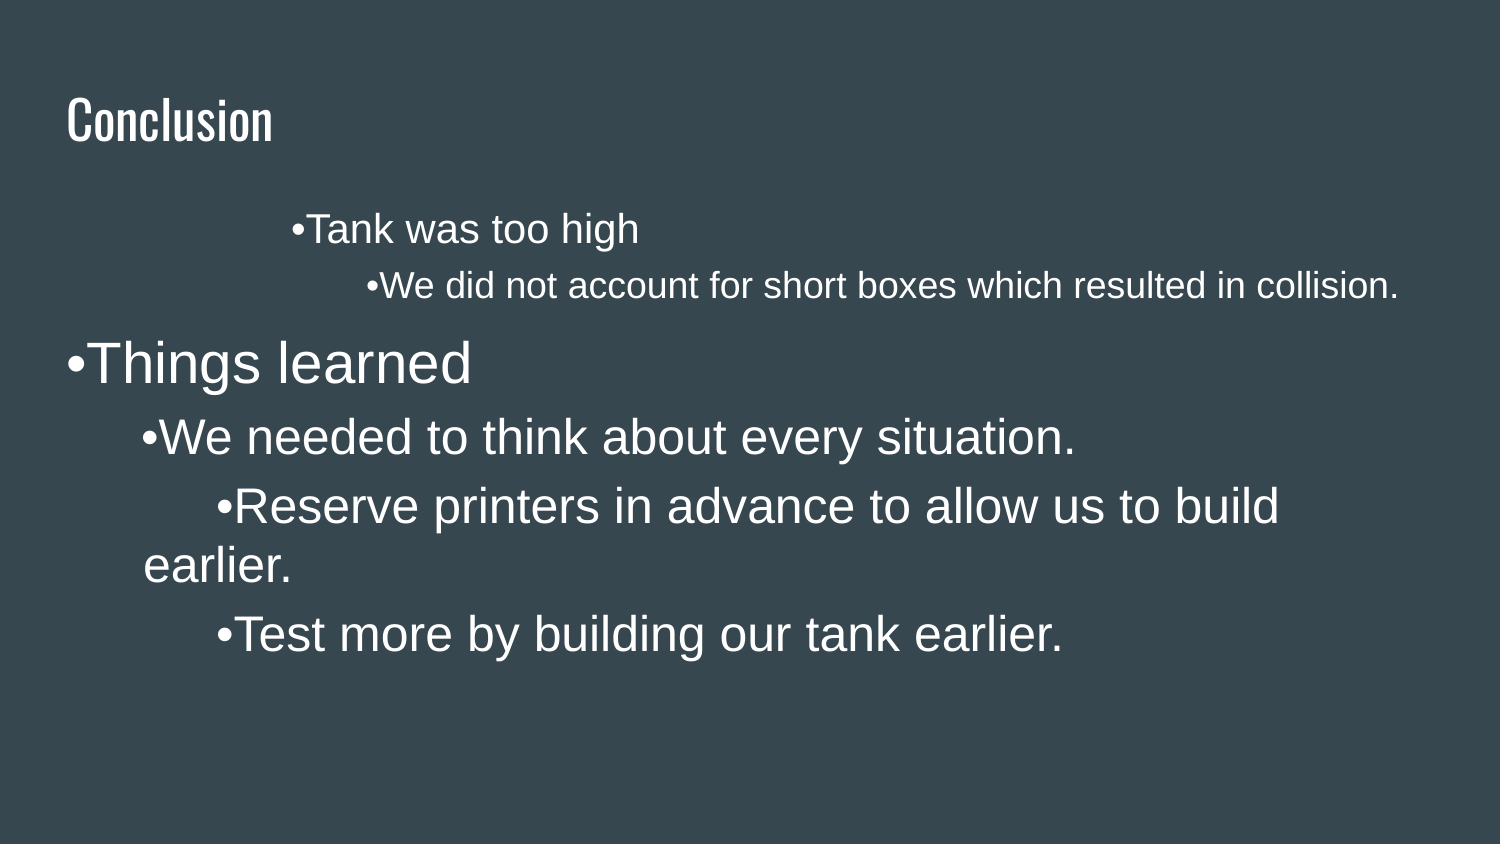

# Conclusion
•Tank was too high
•We did not account for short boxes which resulted in collision.
•Things learned
•We needed to think about every situation.
•Reserve printers in advance to allow us to build earlier.
•Test more by building our tank earlier.